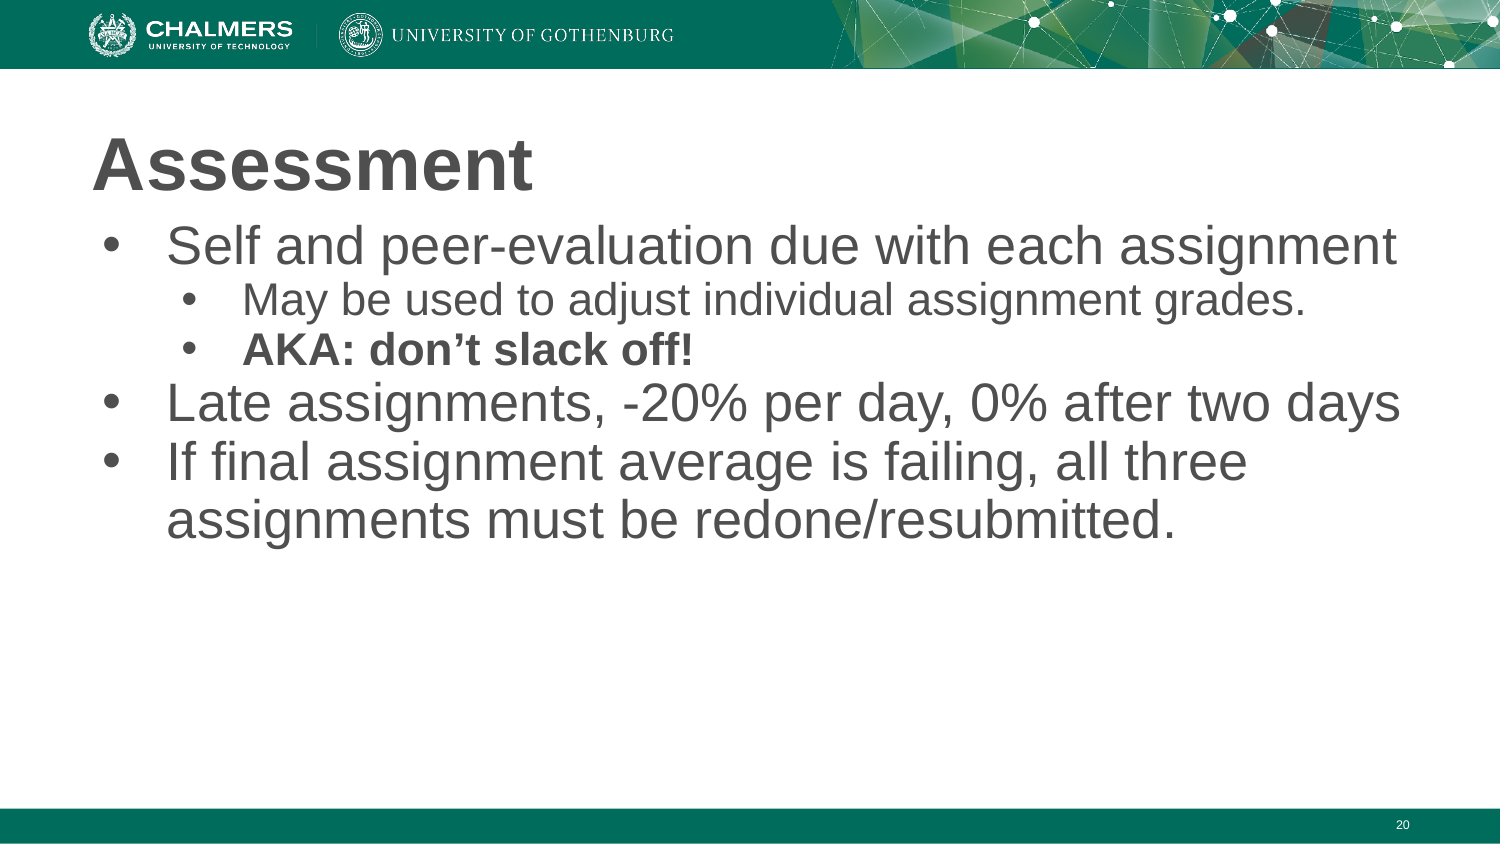

# Assessment
Self and peer-evaluation due with each assignment
May be used to adjust individual assignment grades.
AKA: don’t slack off!
Late assignments, -20% per day, 0% after two days
If final assignment average is failing, all three assignments must be redone/resubmitted.
20